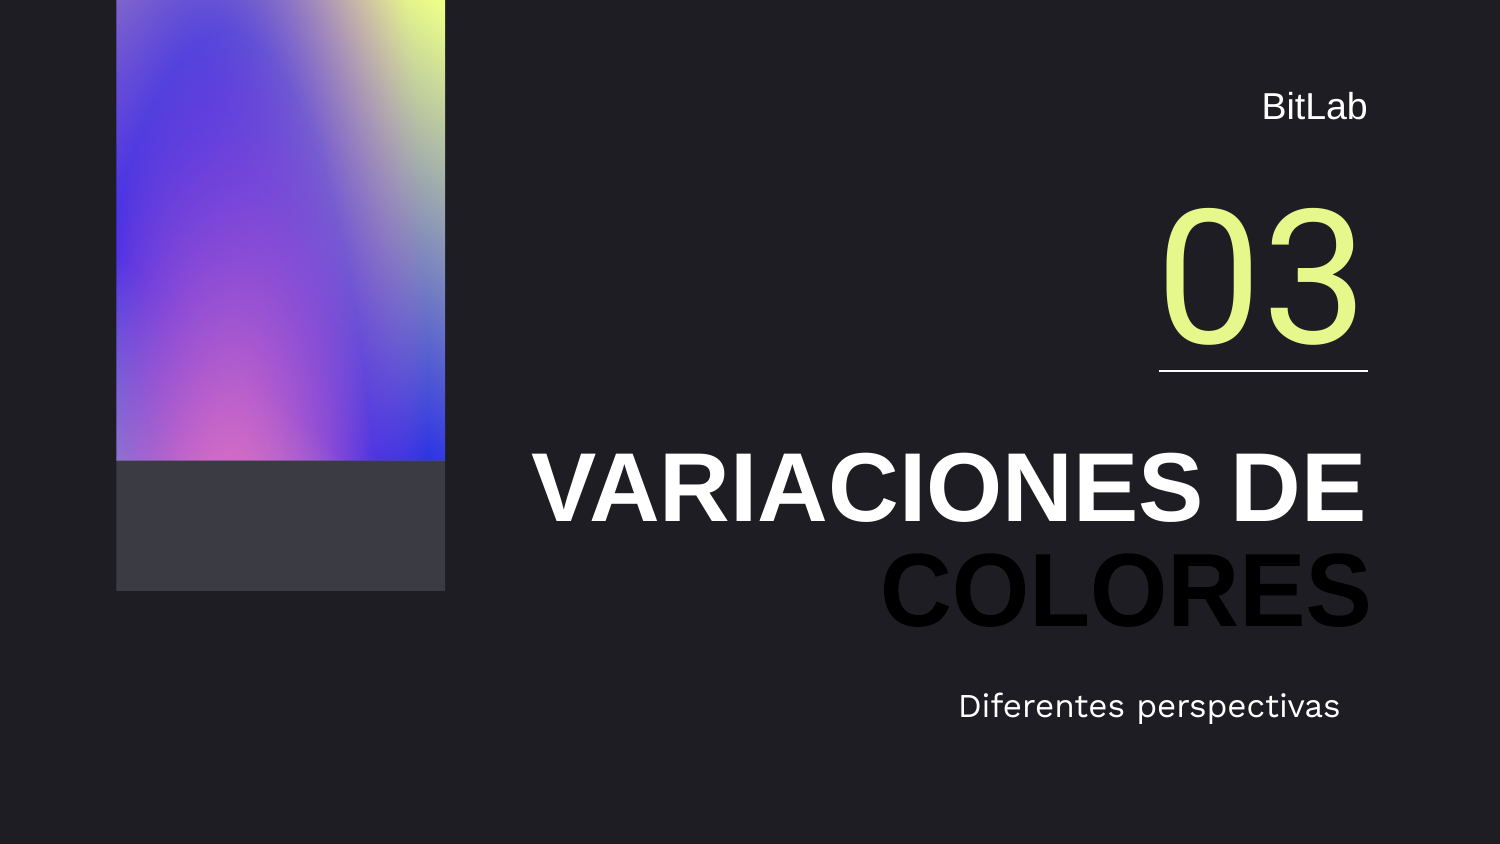

BitLab
# 03
VARIACIONES DE
COLORES
Diferentes perspectivas